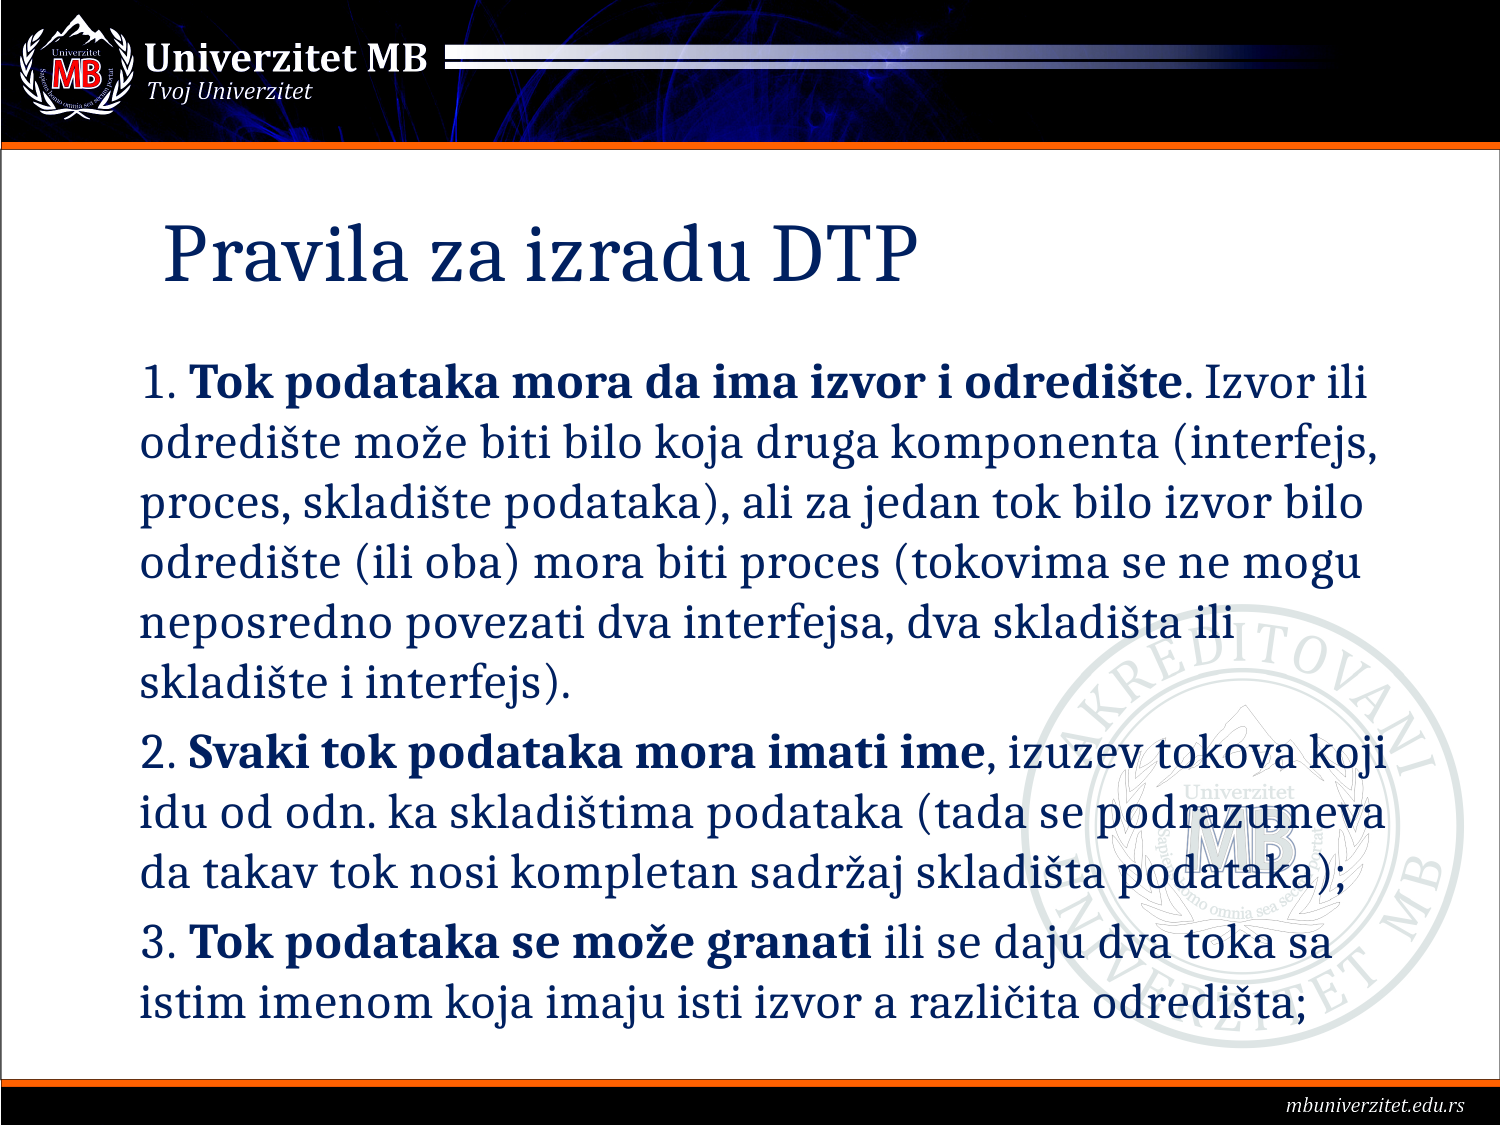

Pravila za izradu DTP
1. Tok podataka mora da ima izvor i odredište. Izvor ili odredište može biti bilo koja druga komponenta (interfejs, proces, skladište podataka), ali za jedan tok bilo izvor bilo odredište (ili oba) mora biti proces (tokovima se ne mogu neposredno povezati dva interfejsa, dva skladišta ili skladište i interfejs).
2. Svaki tok podataka mora imati ime, izuzev tokova koji idu od odn. ka skladištima podataka (tada se podrazumeva da takav tok nosi kompletan sadržaj skladišta podataka);
3. Tok podataka se može granati ili se daju dva toka sa istim imenom koja imaju isti izvor a različita odredišta;